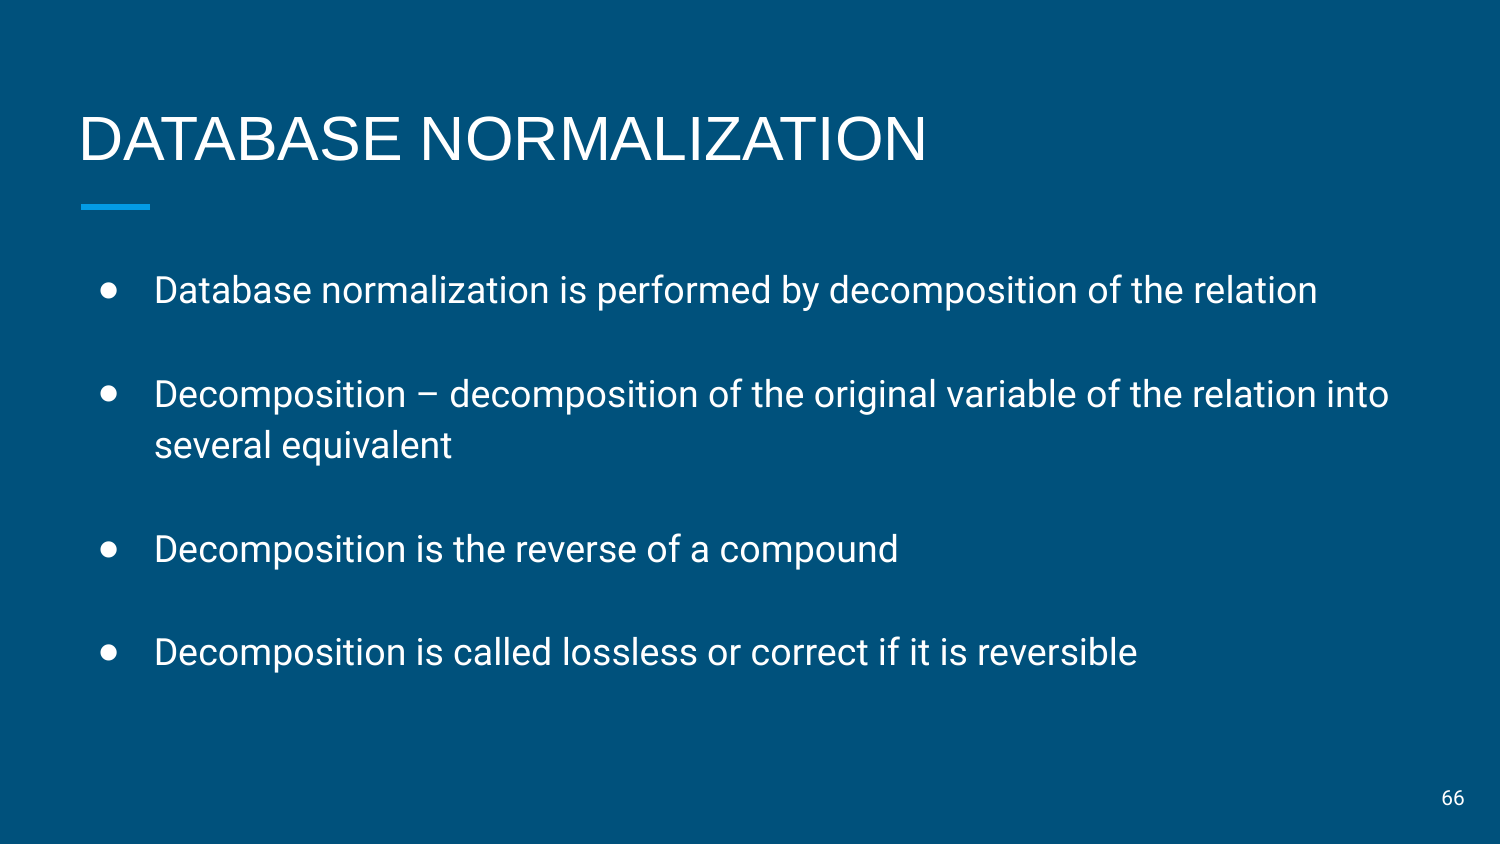

# DATABASE NORMALIZATION
Database normalization is performed by decomposition of the relation

Decomposition – decomposition of the original variable of the relation into several equivalent

Decomposition is the reverse of a compound

Decomposition is called lossless or correct if it is reversible
66